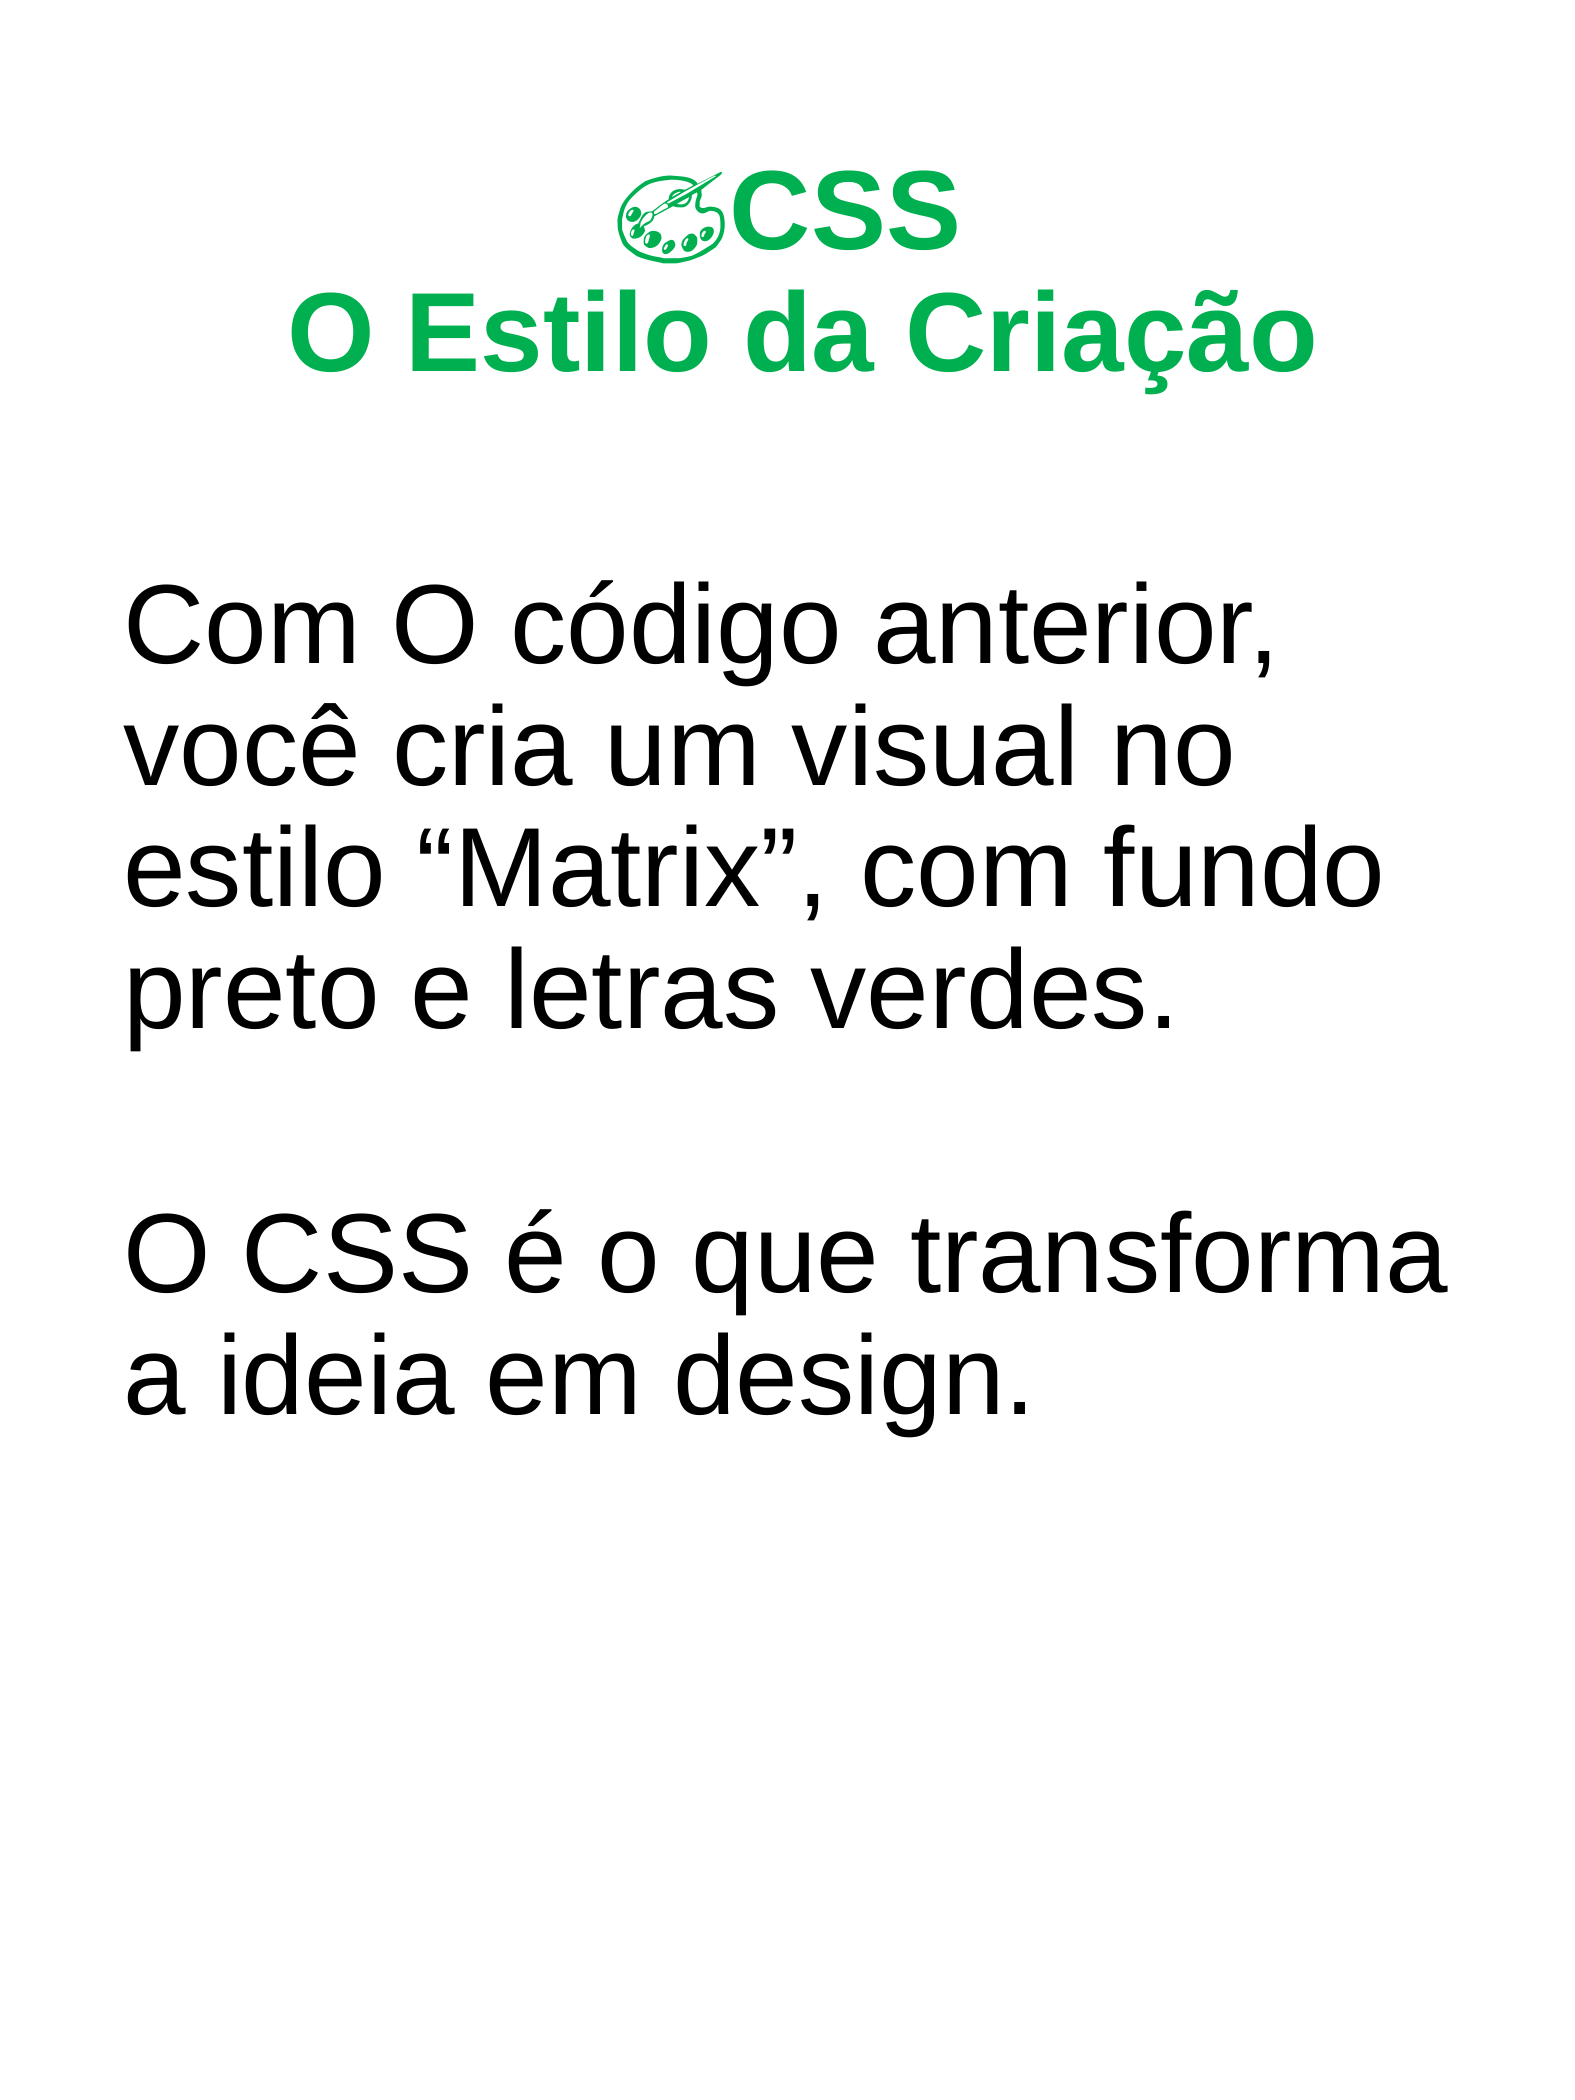

# 🎨CSS O Estilo da Criação
Com O código anterior, você cria um visual no estilo “Matrix”, com fundo preto e letras verdes.
O CSS é o que transforma a ideia em design.